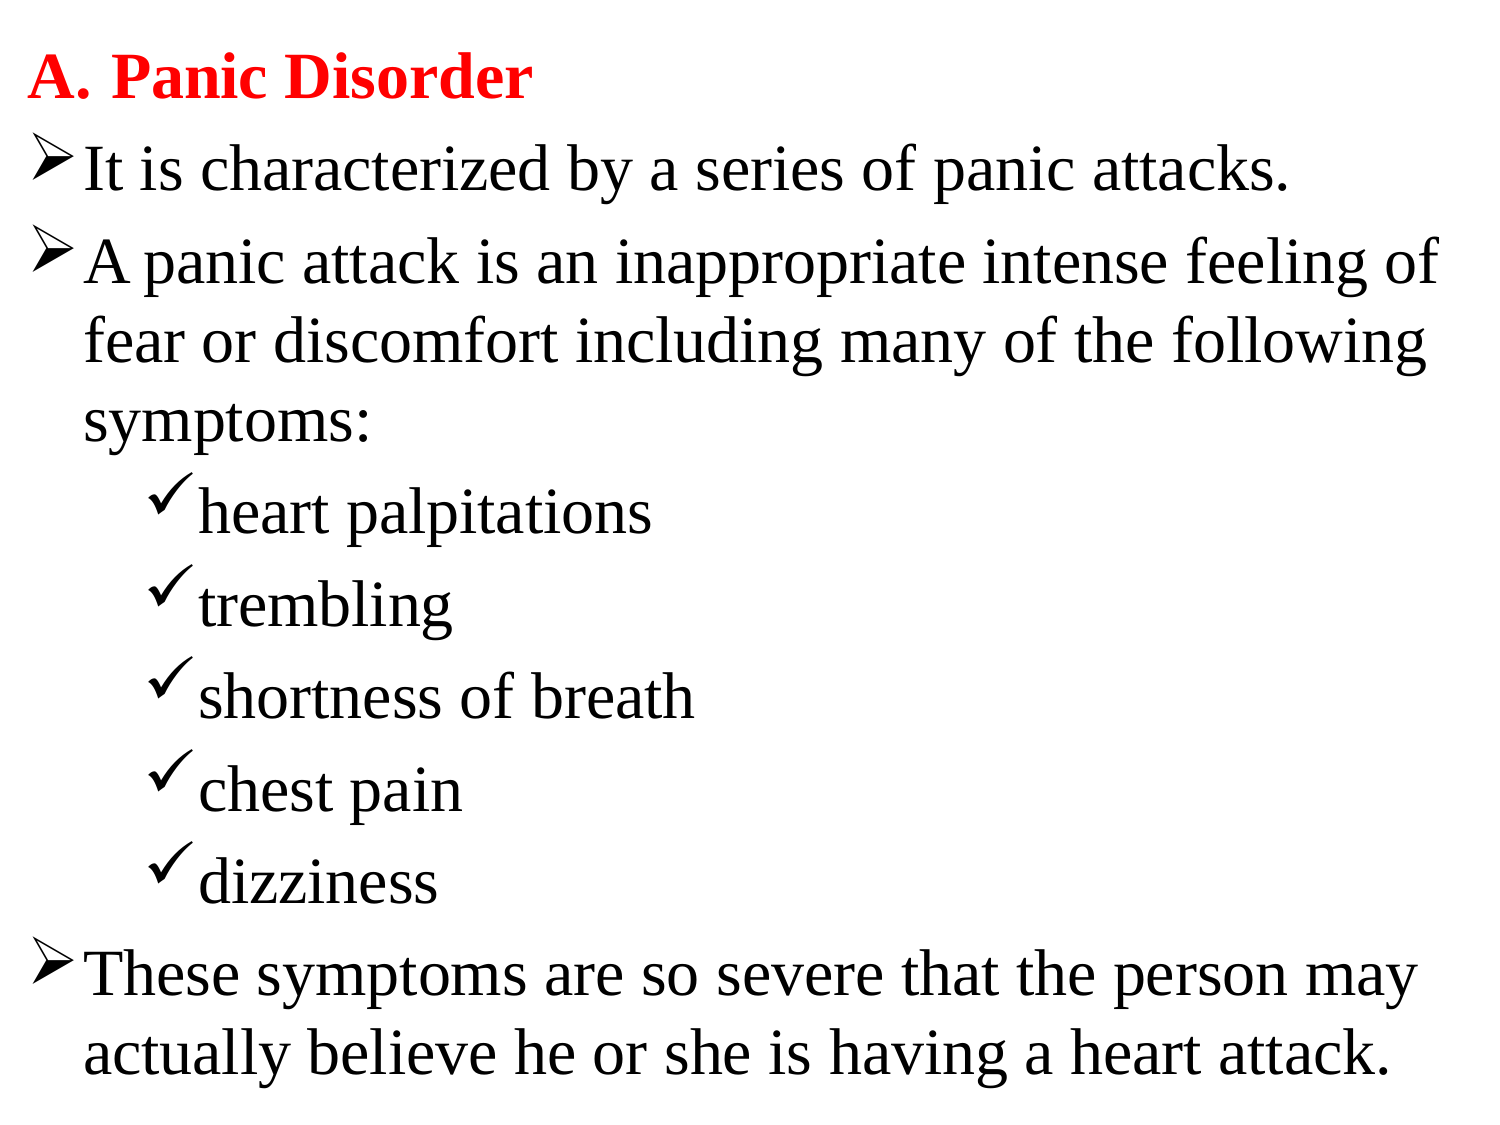

Panic Disorder
It is characterized by a series of panic attacks.
A panic attack is an inappropriate intense feeling of fear or discomfort including many of the following symptoms:
heart palpitations
trembling
shortness of breath
chest pain
dizziness
These symptoms are so severe that the person may actually believe he or she is having a heart attack.